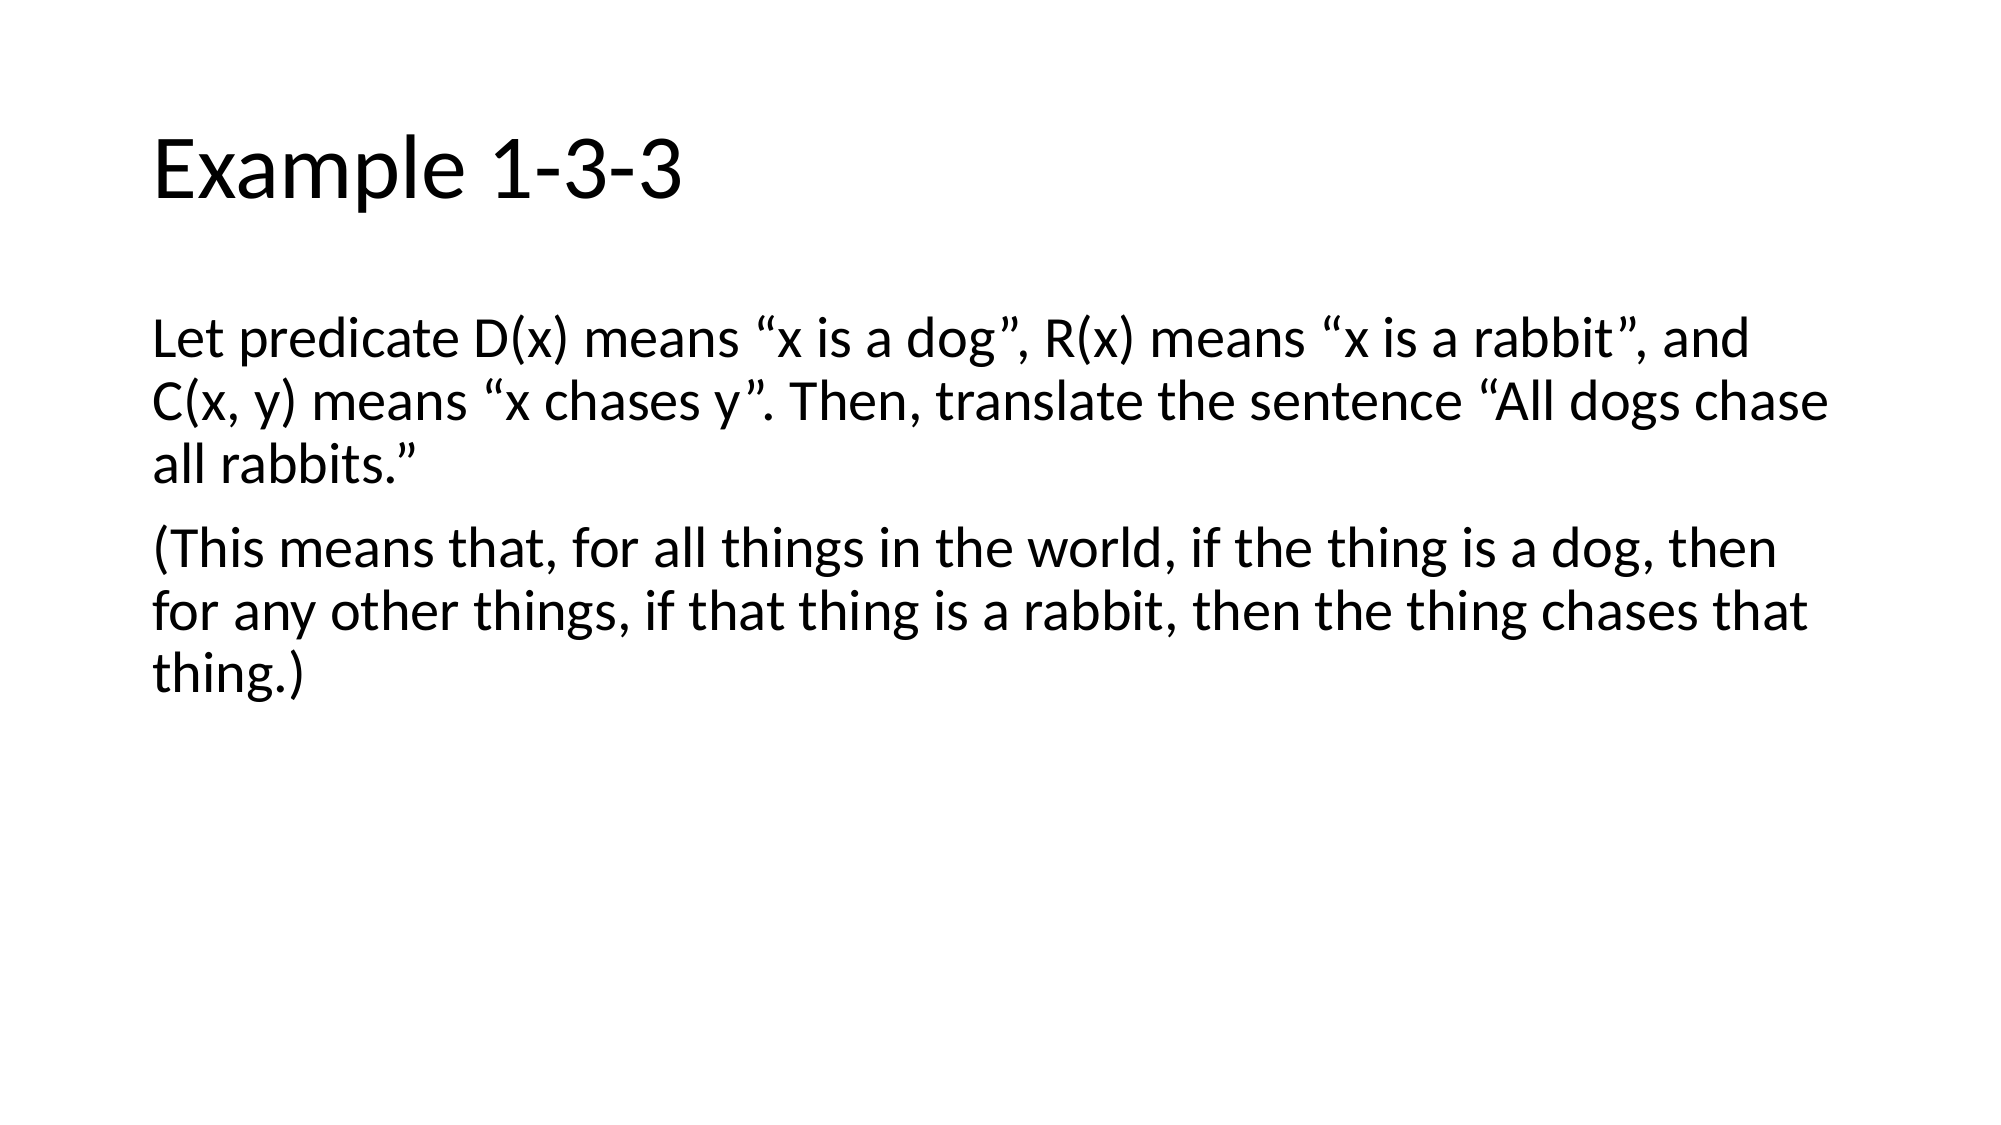

# Example 1-3-3
Let predicate D(x) means “x is a dog”, R(x) means “x is a rabbit”, and C(x, y) means “x chases y”. Then, translate the sentence “All dogs chase all rabbits.”
(This means that, for all things in the world, if the thing is a dog, then for any other things, if that thing is a rabbit, then the thing chases that thing.)